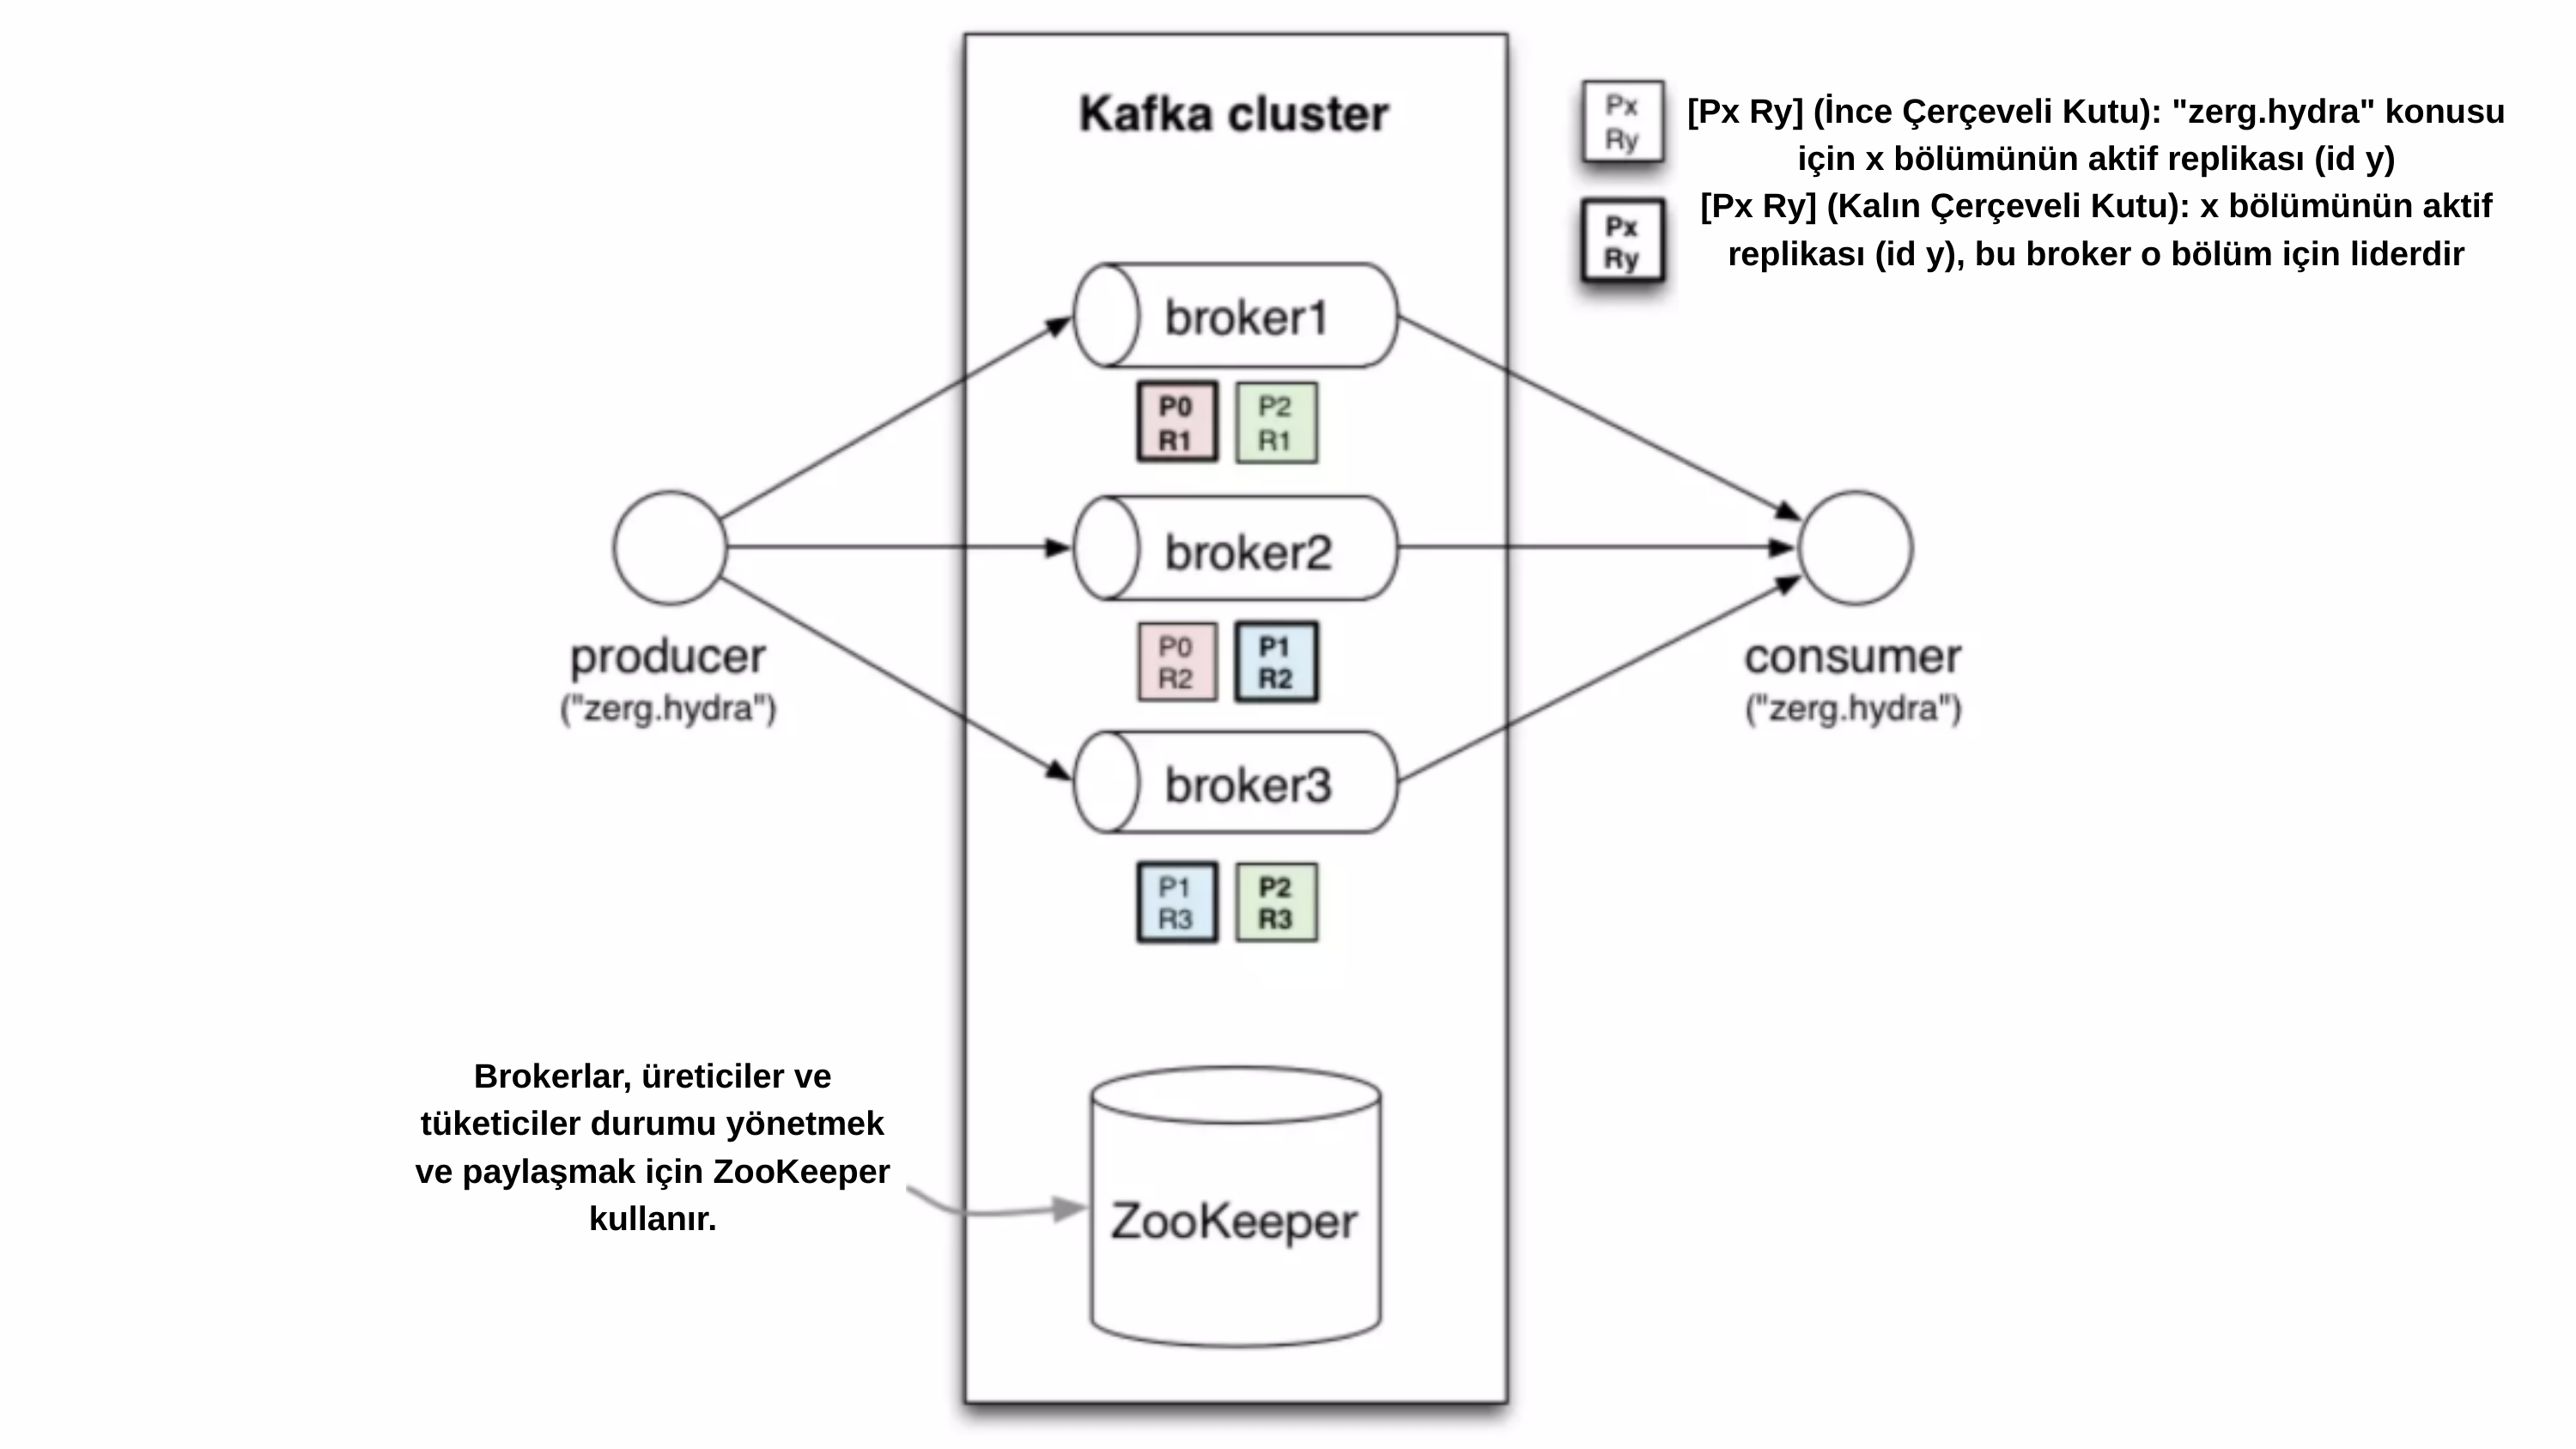

[Px Ry] (İnce Çerçeveli Kutu): "zerg.hydra" konusu için x bölümünün aktif replikası (id y)
[Px Ry] (Kalın Çerçeveli Kutu): x bölümünün aktif replikası (id y), bu broker o bölüm için liderdir

Brokerlar, üreticiler ve tüketiciler durumu yönetmek ve paylaşmak için ZooKeeper kullanır.